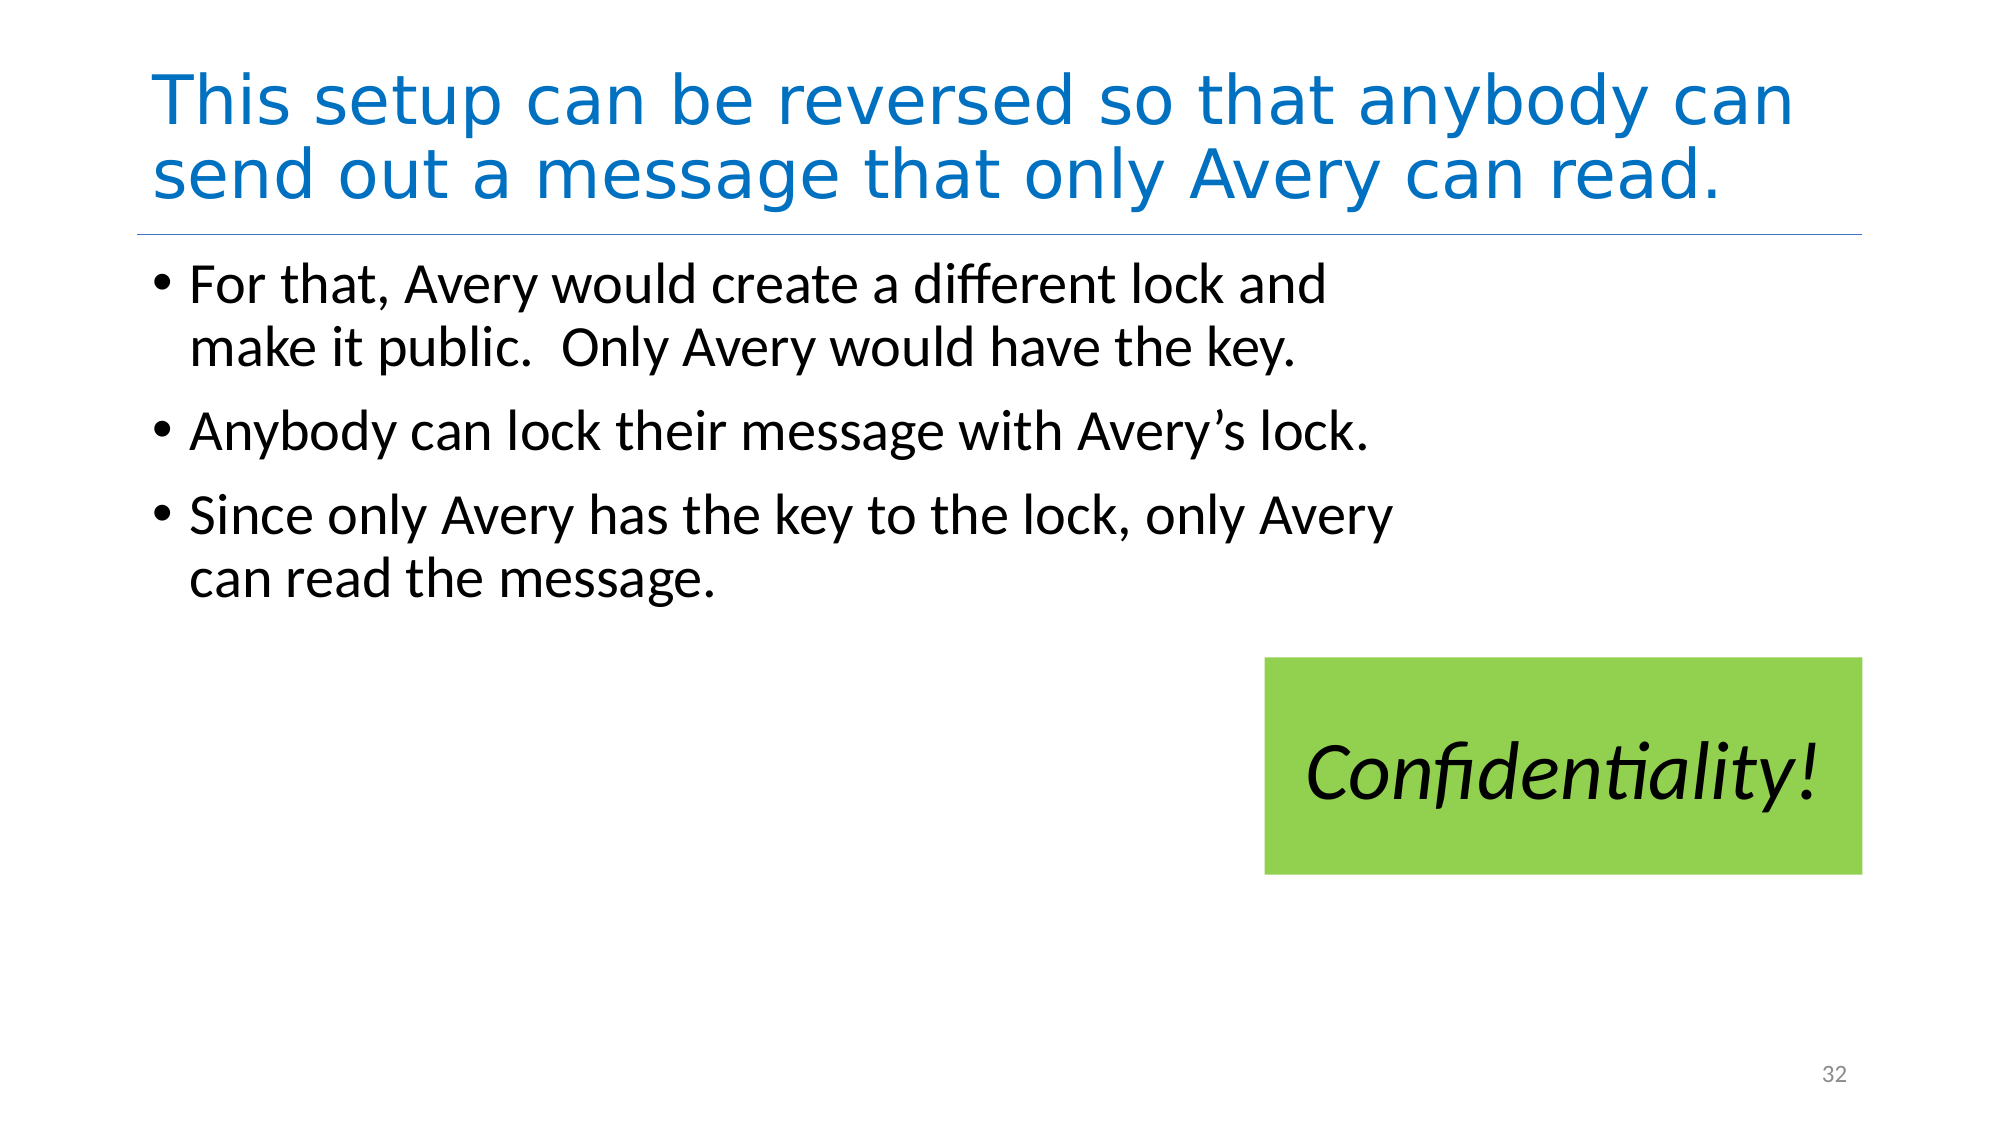

# This setup can be reversed so that anybody can send out a message that only Avery can read.
For that, Avery would create a different lock and make it public.  Only Avery would have the key.
Anybody can lock their message with Avery’s lock.
Since only Avery has the key to the lock, only Avery can read the message.
Confidentiality!
32